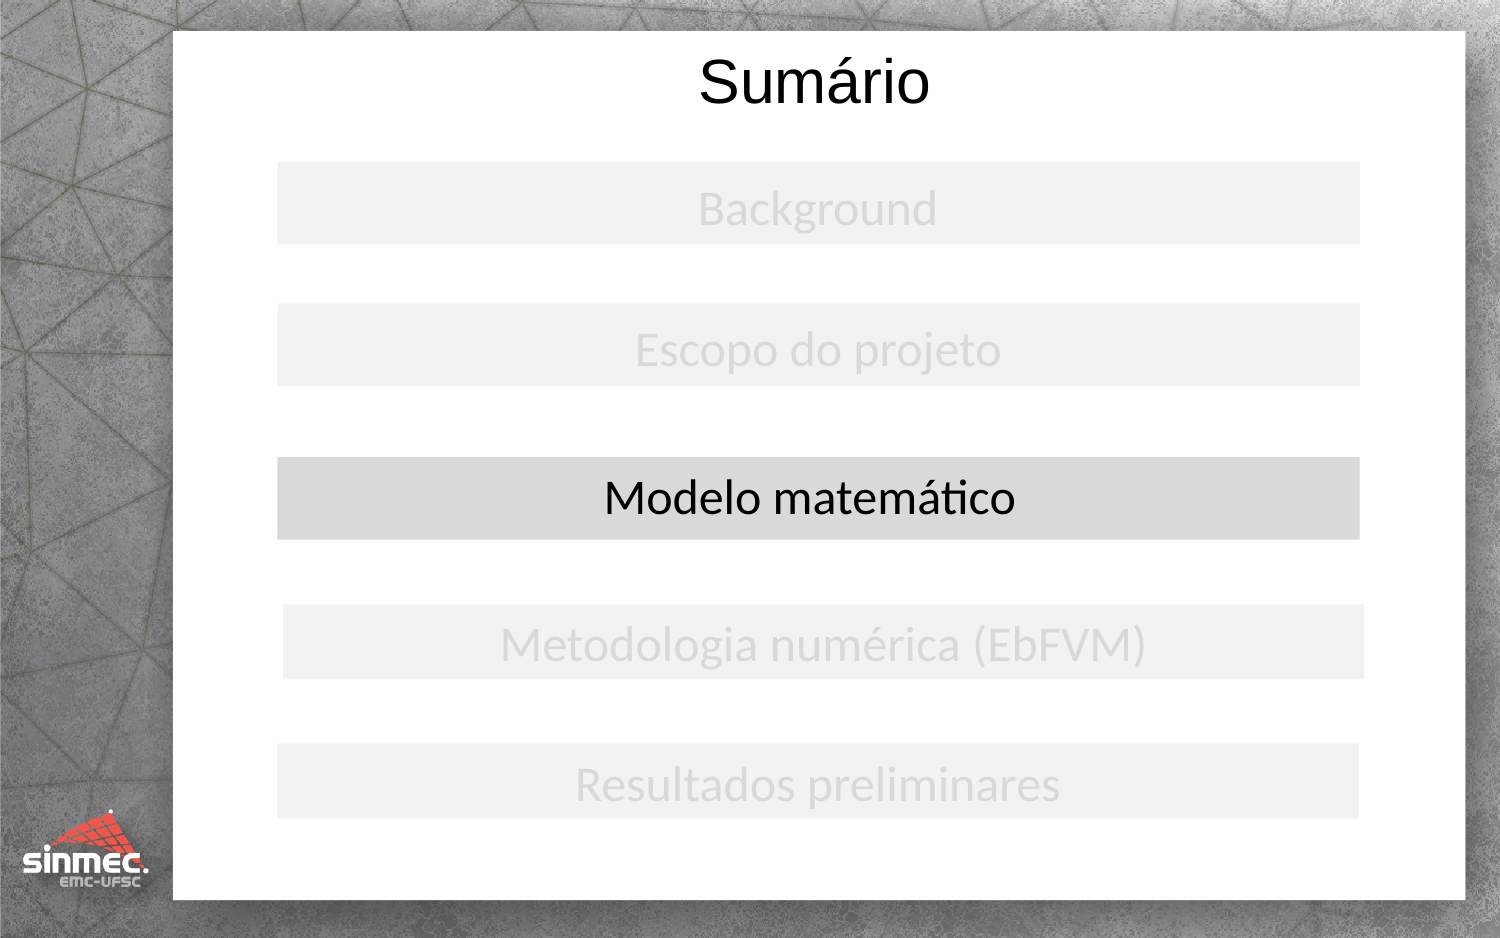

# Sumário

Background

Escopo do projeto
Modelo matemático

Metodologia numérica (EbFVM)
Resultados preliminares